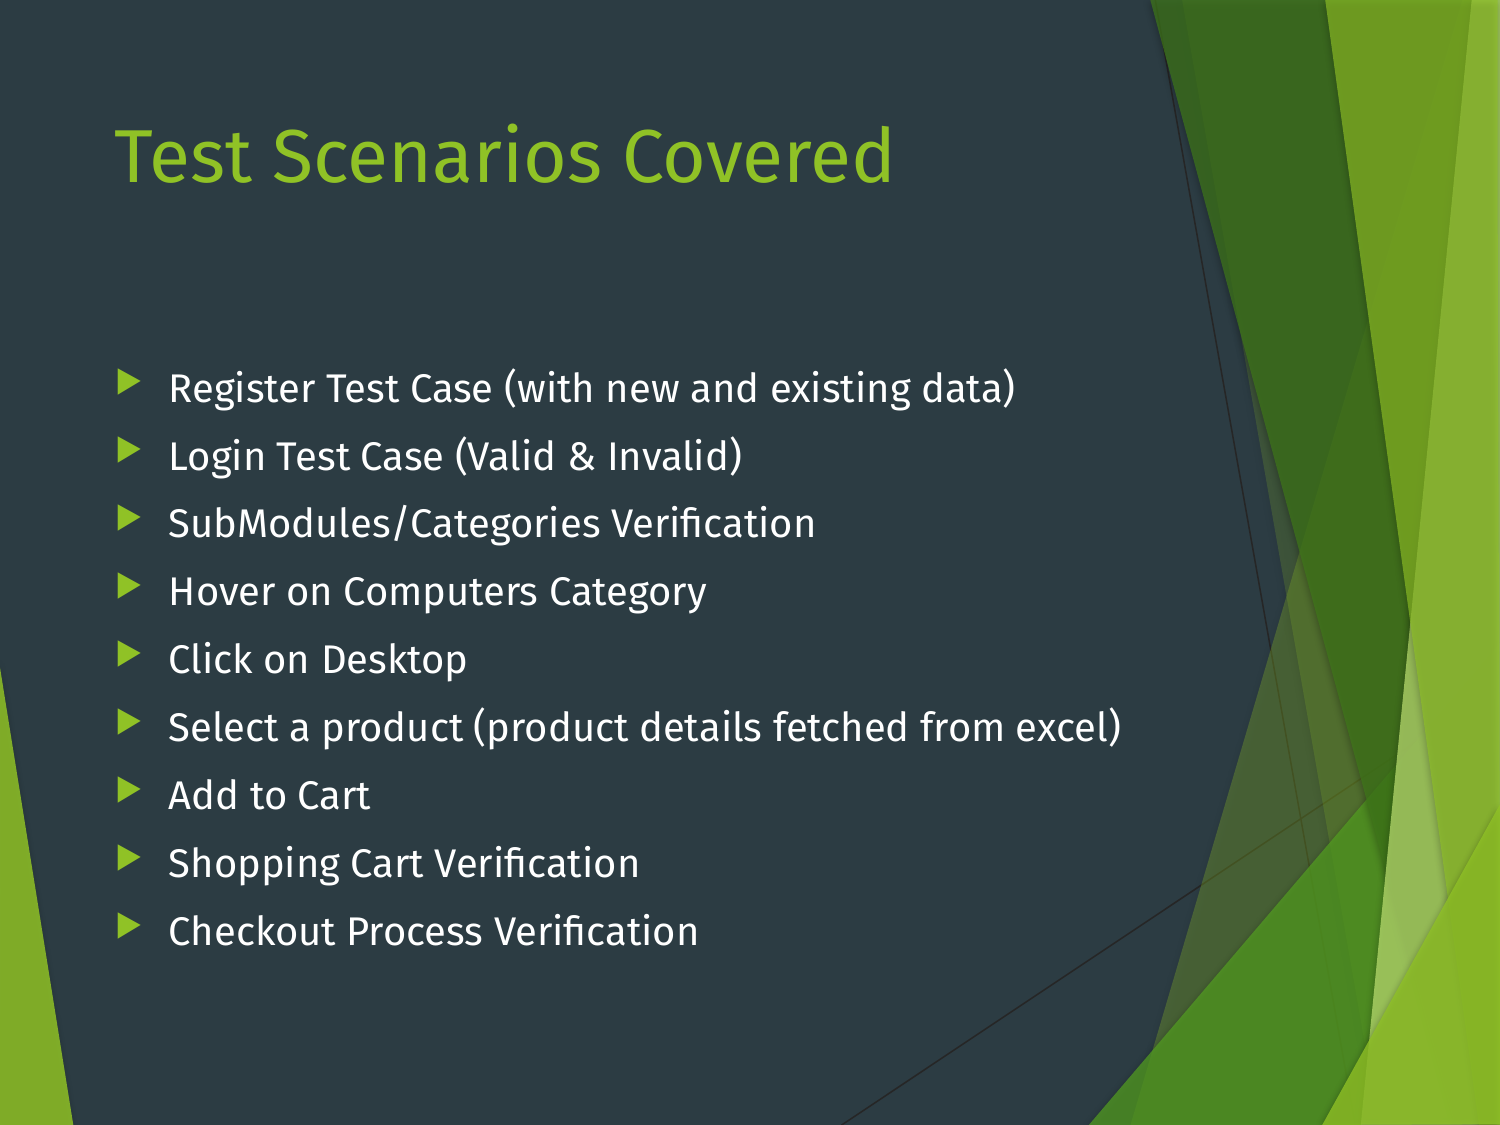

# Test Scenarios Covered
Register Test Case (with new and existing data)
Login Test Case (Valid & Invalid)
SubModules/Categories Verification
Hover on Computers Category
Click on Desktop
Select a product (product details fetched from excel)
Add to Cart
Shopping Cart Verification
Checkout Process Verification